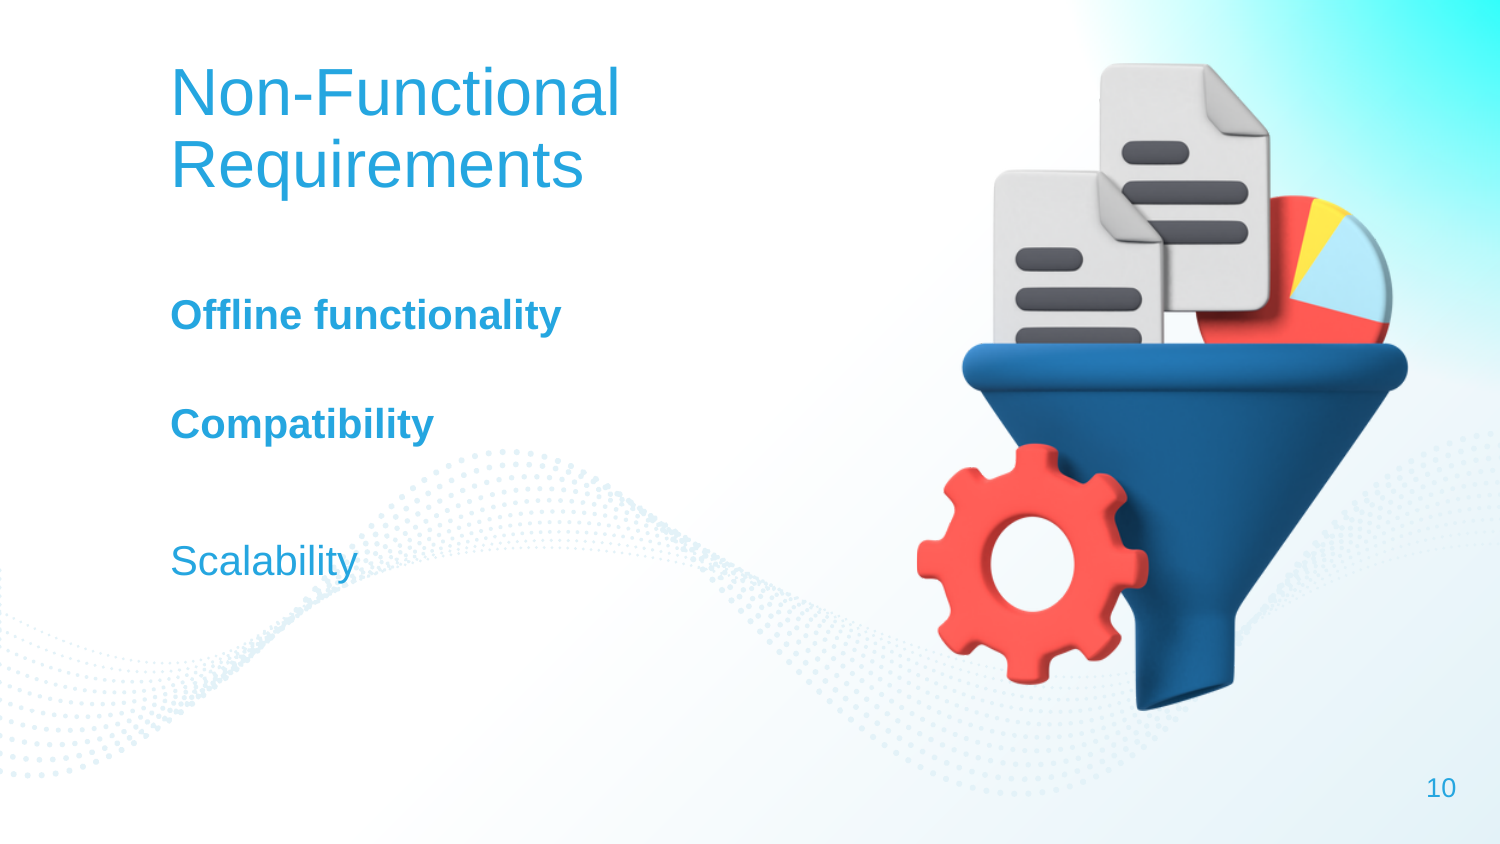

# Non-Functional Requirements
Offline functionality
Compatibility

Scalability
10